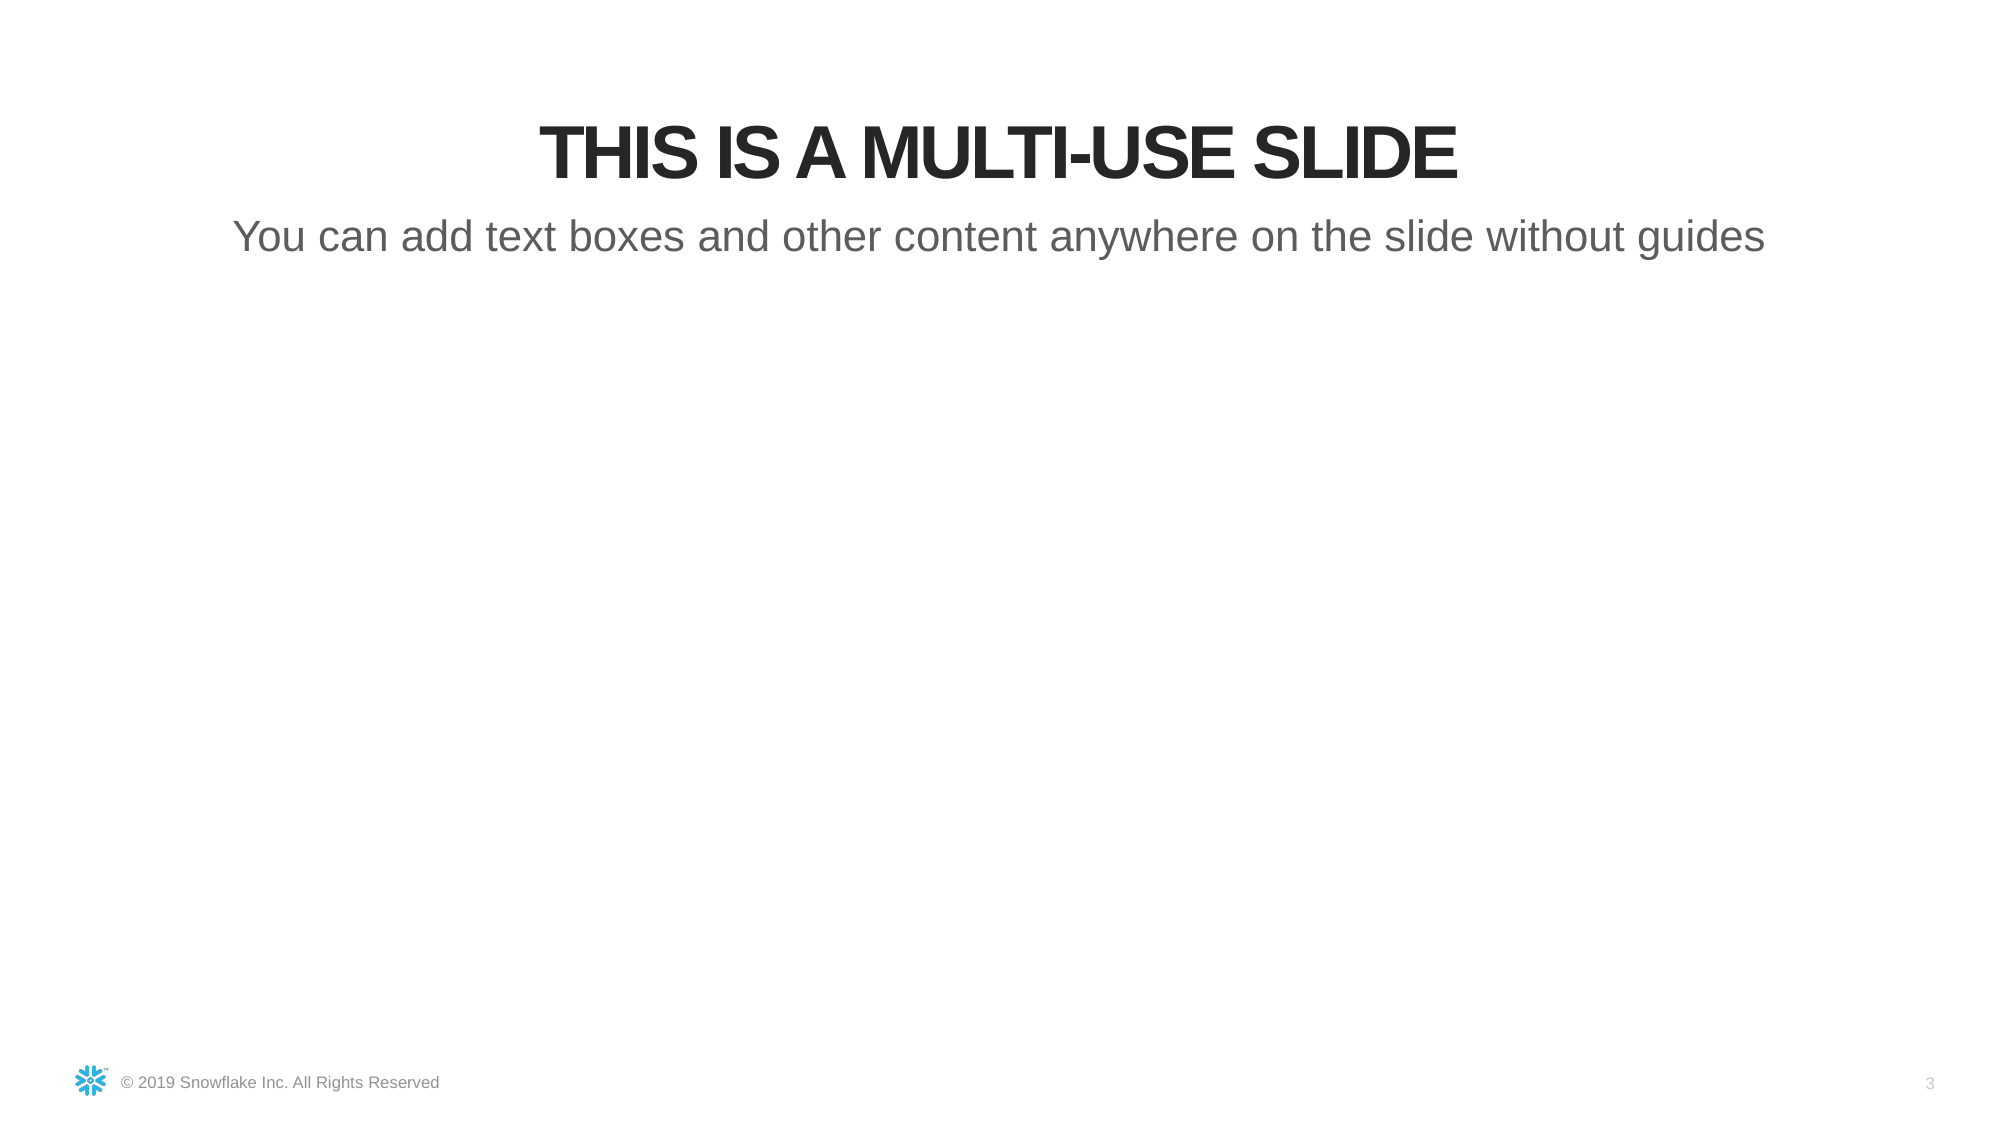

THIS IS A MULTI-USE SLIDE
You can add text boxes and other content anywhere on the slide without guides
3